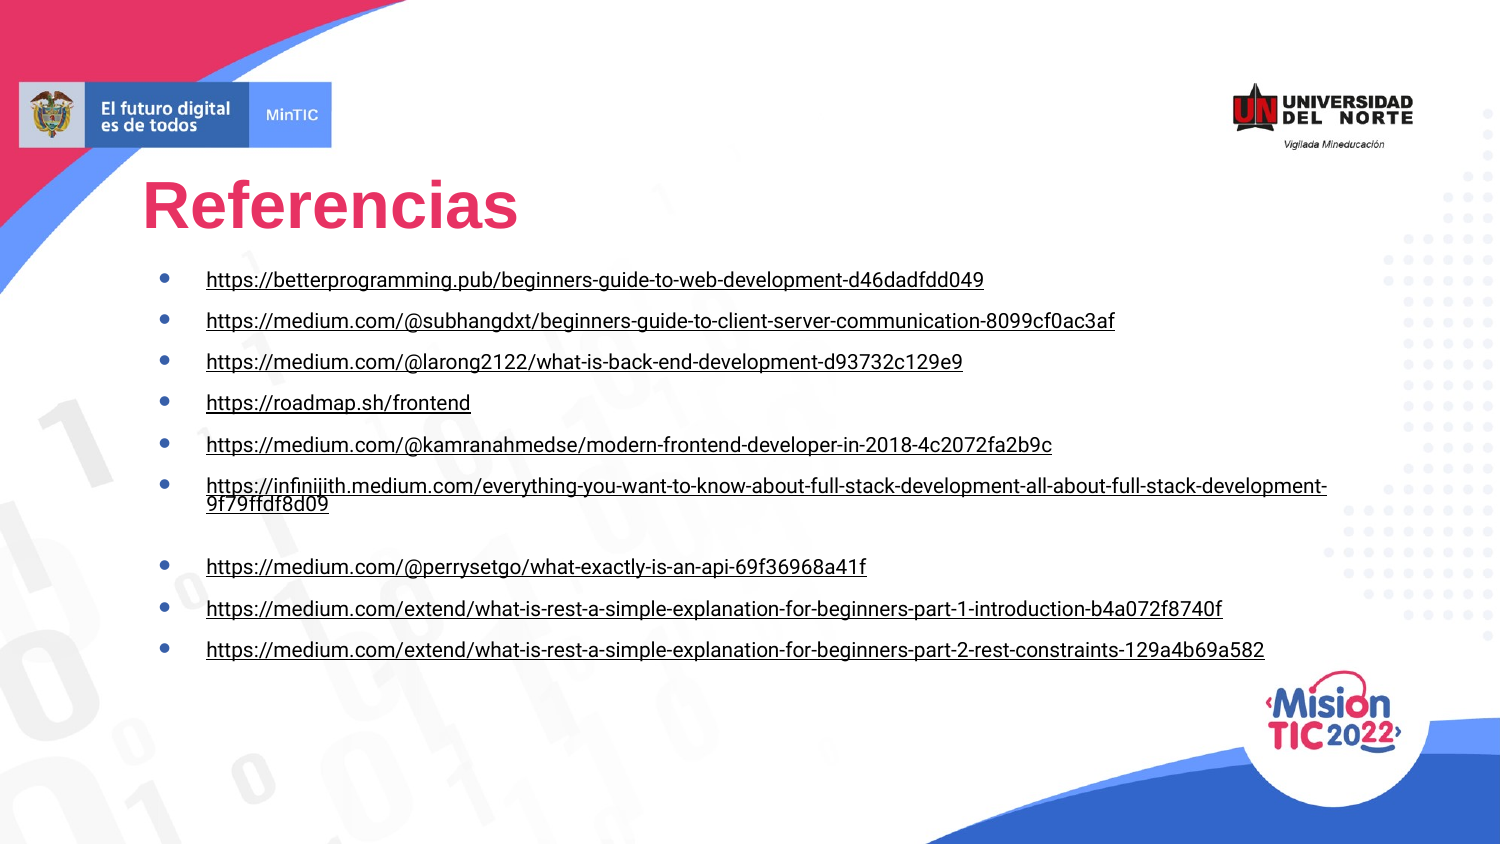

Referencias
https://betterprogramming.pub/beginners-guide-to-web-development-d46dadfdd049
https://medium.com/@subhangdxt/beginners-guide-to-client-server-communication-8099cf0ac3af
https://medium.com/@larong2122/what-is-back-end-development-d93732c129e9
https://roadmap.sh/frontend
https://medium.com/@kamranahmedse/modern-frontend-developer-in-2018-4c2072fa2b9c
https://infinijith.medium.com/everything-you-want-to-know-about-full-stack-development-all-about-full-stack-development-9f79ffdf8d09
https://medium.com/@perrysetgo/what-exactly-is-an-api-69f36968a41f
https://medium.com/extend/what-is-rest-a-simple-explanation-for-beginners-part-1-introduction-b4a072f8740f
https://medium.com/extend/what-is-rest-a-simple-explanation-for-beginners-part-2-rest-constraints-129a4b69a582